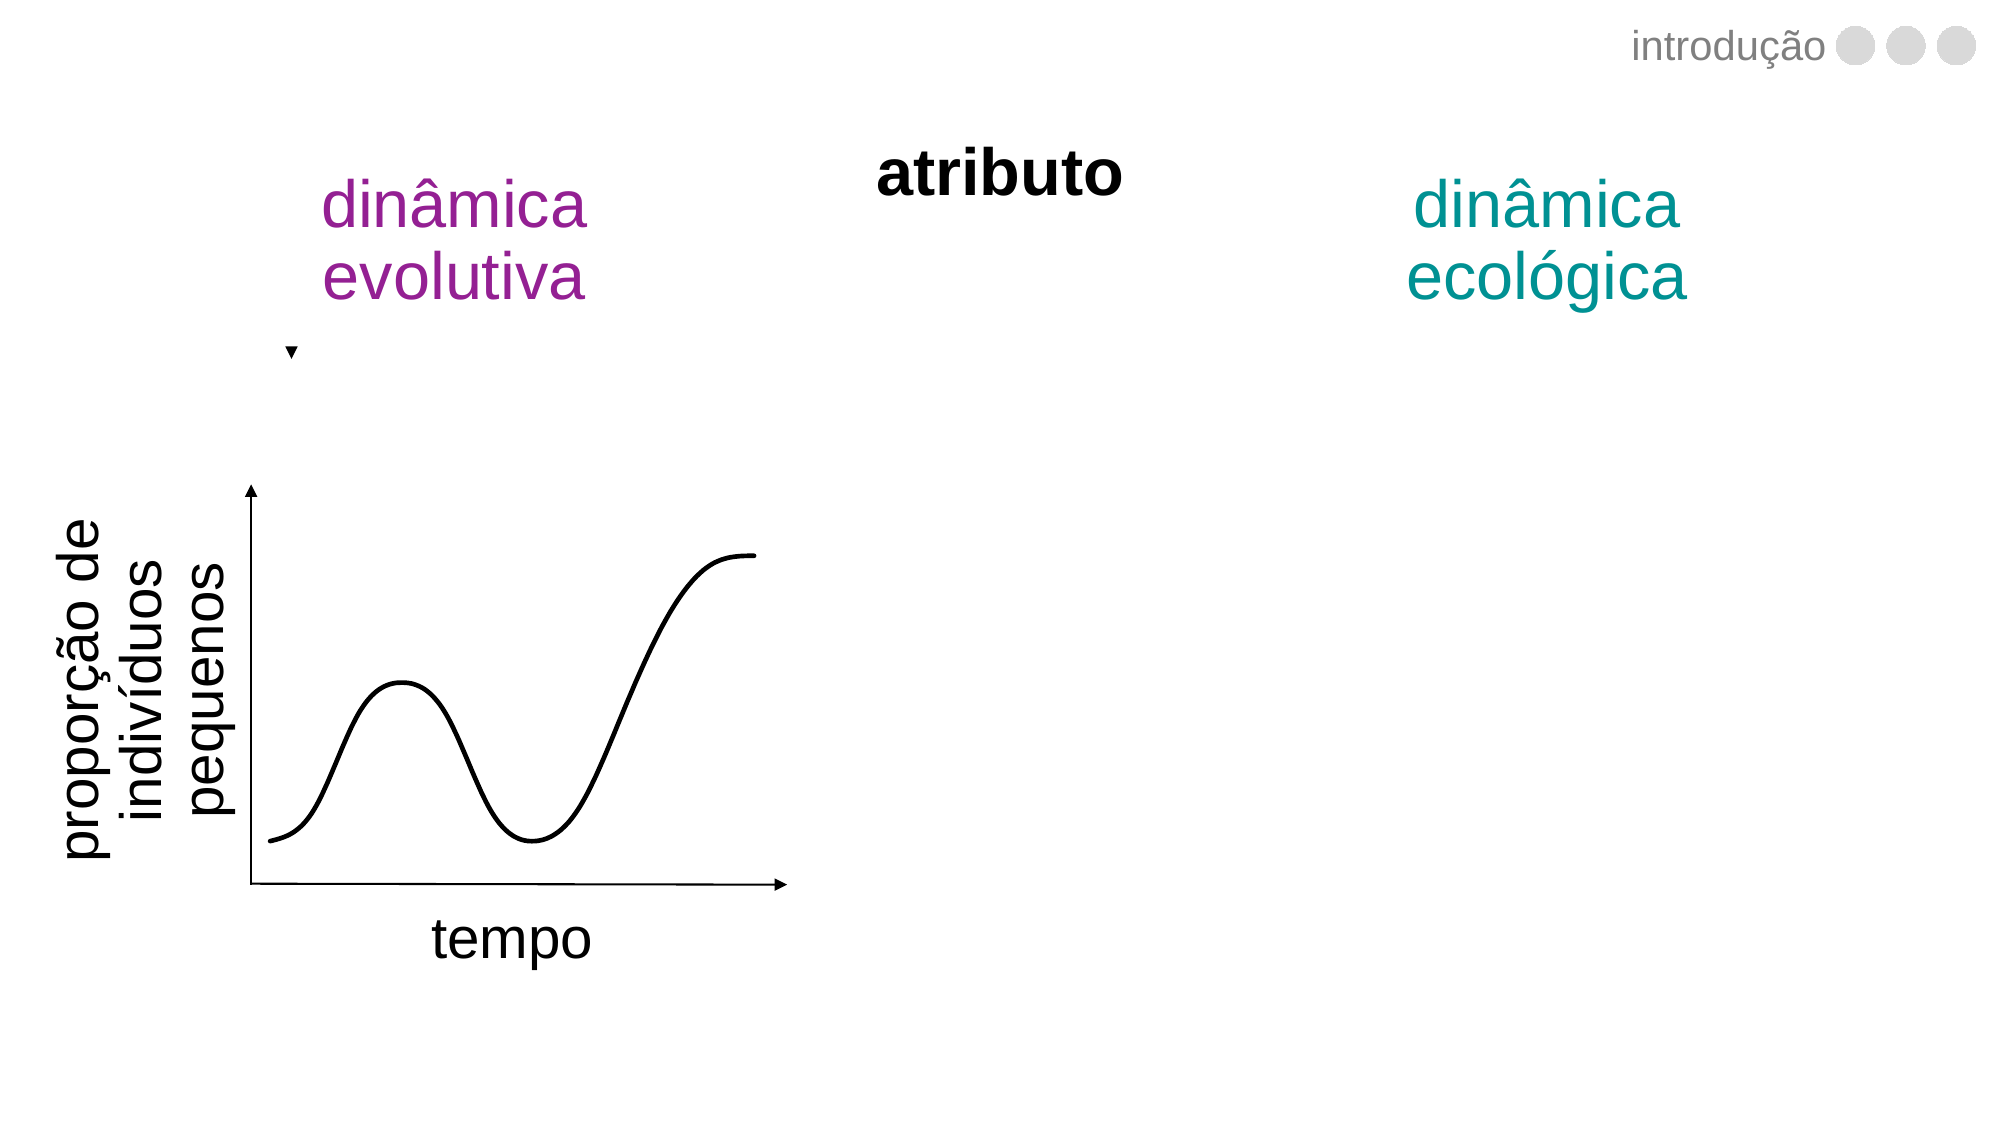

introdução

atributo
dinâmica evolutiva
dinâmica ecológica

### Chart

| Category |  |
|---|---|
proporção de indivíduos pequenos
tempo